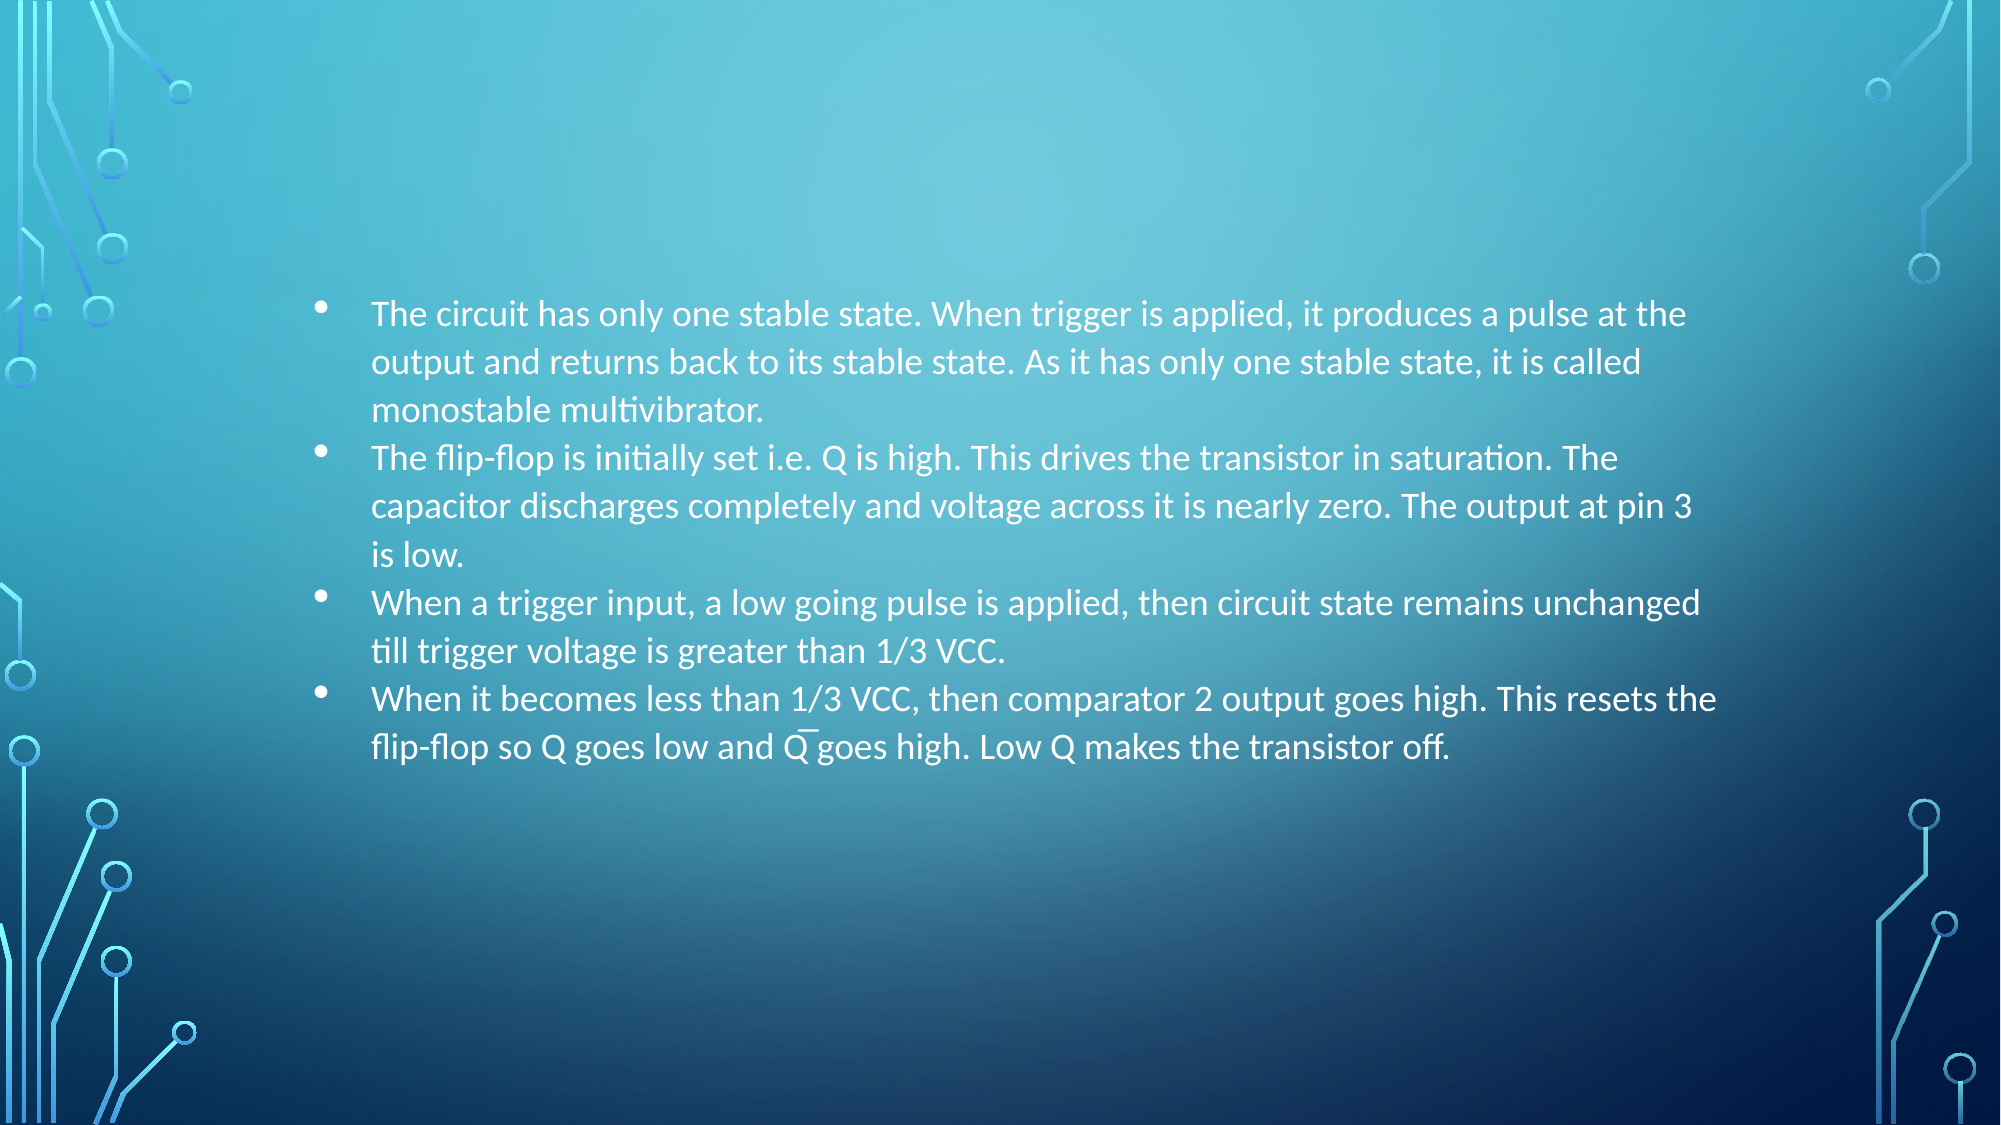

The circuit has only one stable state. When trigger is applied, it produces a pulse at the output and returns back to its stable state. As it has only one stable state, it is called monostable multivibrator.
The flip-flop is initially set i.e. Q is high. This drives the transistor in saturation. The capacitor discharges completely and voltage across it is nearly zero. The output at pin 3 is low.
When a trigger input, a low going pulse is applied, then circuit state remains unchanged till trigger voltage is greater than 1/3 VCC.
When it becomes less than 1/3 VCC, then comparator 2 output goes high. This resets the flip-flop so Q goes low and Q̅ goes high. Low Q makes the transistor off.